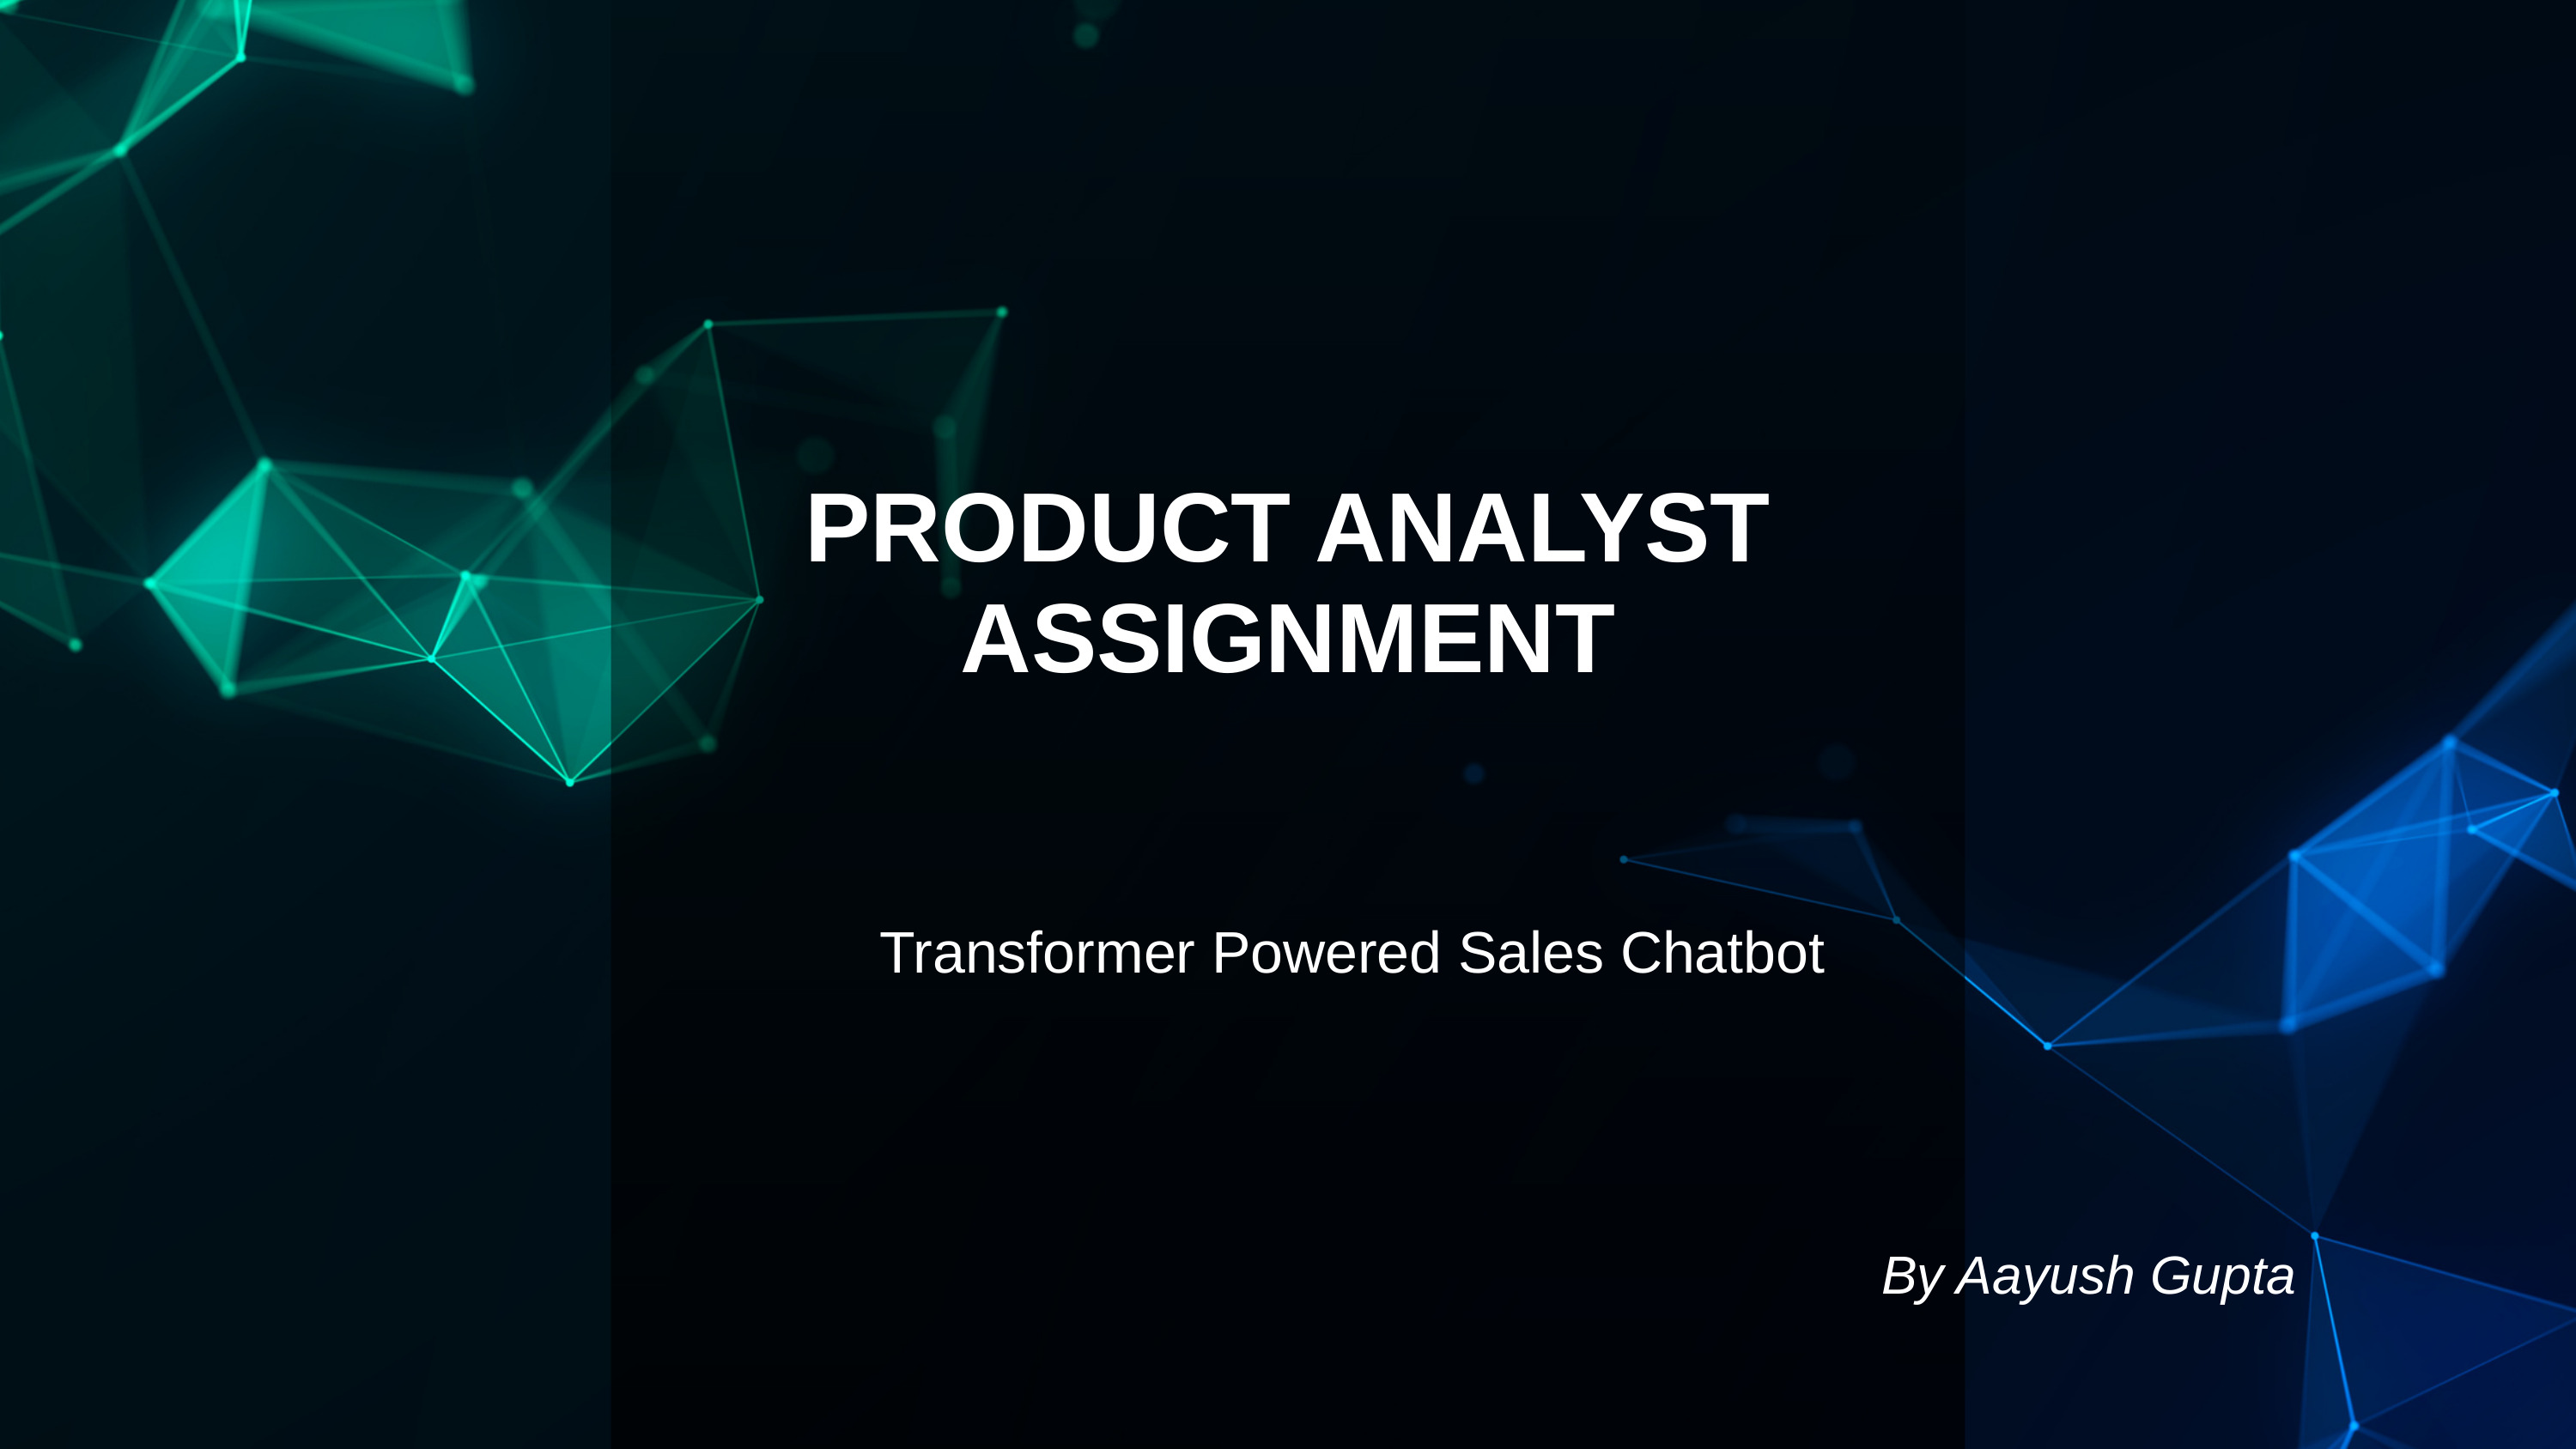

PRODUCT ANALYST ASSIGNMENT
	Transformer Powered Sales Chatbot
By Aayush Gupta